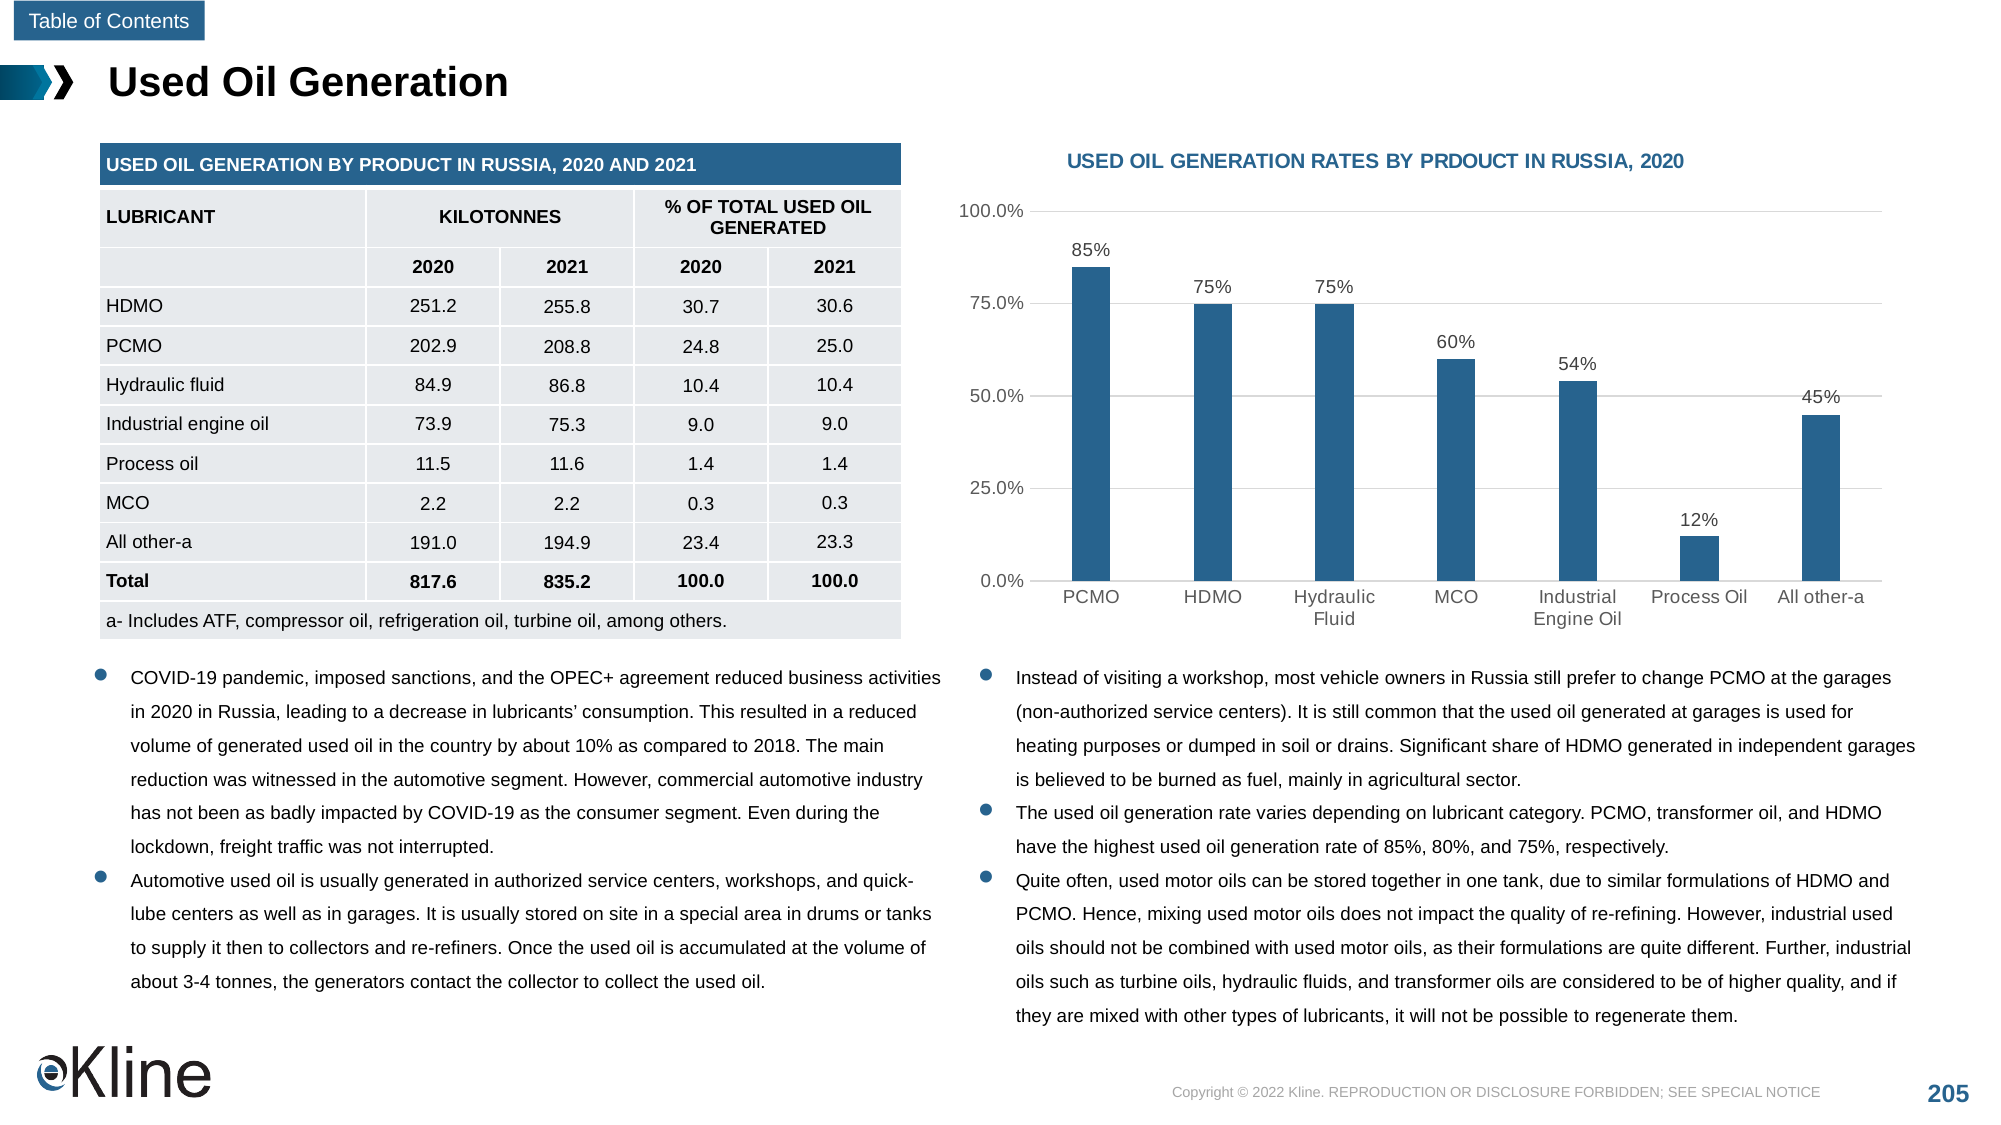

# Used Oil Generation

### Chart: USED OIL GENERATION RATES BY PRDOUCT IN RUSSIA, 2020

| Category | Series 1 |
|---|---|
| PCMO | 0.85 |
| HDMO | 0.75 |
| Hydraulic Fluid | 0.75 |
| MCO | 0.6 |
| Industrial Engine Oil | 0.54 |
| Process Oil | 0.12 |
| All other-a | 0.45 |
| USED OIL GENERATION BY PRODUCT IN RUSSIA, 2020 AND 2021 |  |  |  |  |
| --- | --- | --- | --- | --- |
| LUBRICANT | KILOTONNES |  | % OF TOTAL USED OIL GENERATED |  |
|  | 2020 | 2021 | 2020 | 2021 |
| HDMO | 251.2 | 255.8 | 30.7 | 30.6 |
| PCMO | 202.9 | 208.8 | 24.8 | 25.0 |
| Hydraulic fluid | 84.9 | 86.8 | 10.4 | 10.4 |
| Industrial engine oil | 73.9 | 75.3 | 9.0 | 9.0 |
| Process oil | 11.5 | 11.6 | 1.4 | 1.4 |
| MCO | 2.2 | 2.2 | 0.3 | 0.3 |
| All other-a | 191.0 | 194.9 | 23.4 | 23.3 |
| Total | 817.6 | 835.2 | 100.0 | 100.0 |
| a- Includes ATF, compressor oil, refrigeration oil, turbine oil, among others. |  |  |  |  |
COVID-19 pandemic, imposed sanctions, and the OPEC+ agreement reduced business activities in 2020 in Russia, leading to a decrease in lubricants’ consumption. This resulted in a reduced volume of generated used oil in the country by about 10% as compared to 2018. The main reduction was witnessed in the automotive segment. However, commercial automotive industry has not been as badly impacted by COVID-19 as the consumer segment. Even during the lockdown, freight traffic was not interrupted.
Automotive used oil is usually generated in authorized service centers, workshops, and quick-lube centers as well as in garages. It is usually stored on site in a special area in drums or tanks to supply it then to collectors and re-refiners. Once the used oil is accumulated at the volume of about 3-4 tonnes, the generators contact the collector to collect the used oil.
Instead of visiting a workshop, most vehicle owners in Russia still prefer to change PCMO at the garages (non-authorized service centers). It is still common that the used oil generated at garages is used for heating purposes or dumped in soil or drains. Significant share of HDMO generated in independent garages is believed to be burned as fuel, mainly in agricultural sector.
The used oil generation rate varies depending on lubricant category. PCMO, transformer oil, and HDMO have the highest used oil generation rate of 85%, 80%, and 75%, respectively.
Quite often, used motor oils can be stored together in one tank, due to similar formulations of HDMO and PCMO. Hence, mixing used motor oils does not impact the quality of re-refining. However, industrial used oils should not be combined with used motor oils, as their formulations are quite different. Further, industrial oils such as turbine oils, hydraulic fluids, and transformer oils are considered to be of higher quality, and if they are mixed with other types of lubricants, it will not be possible to regenerate them.